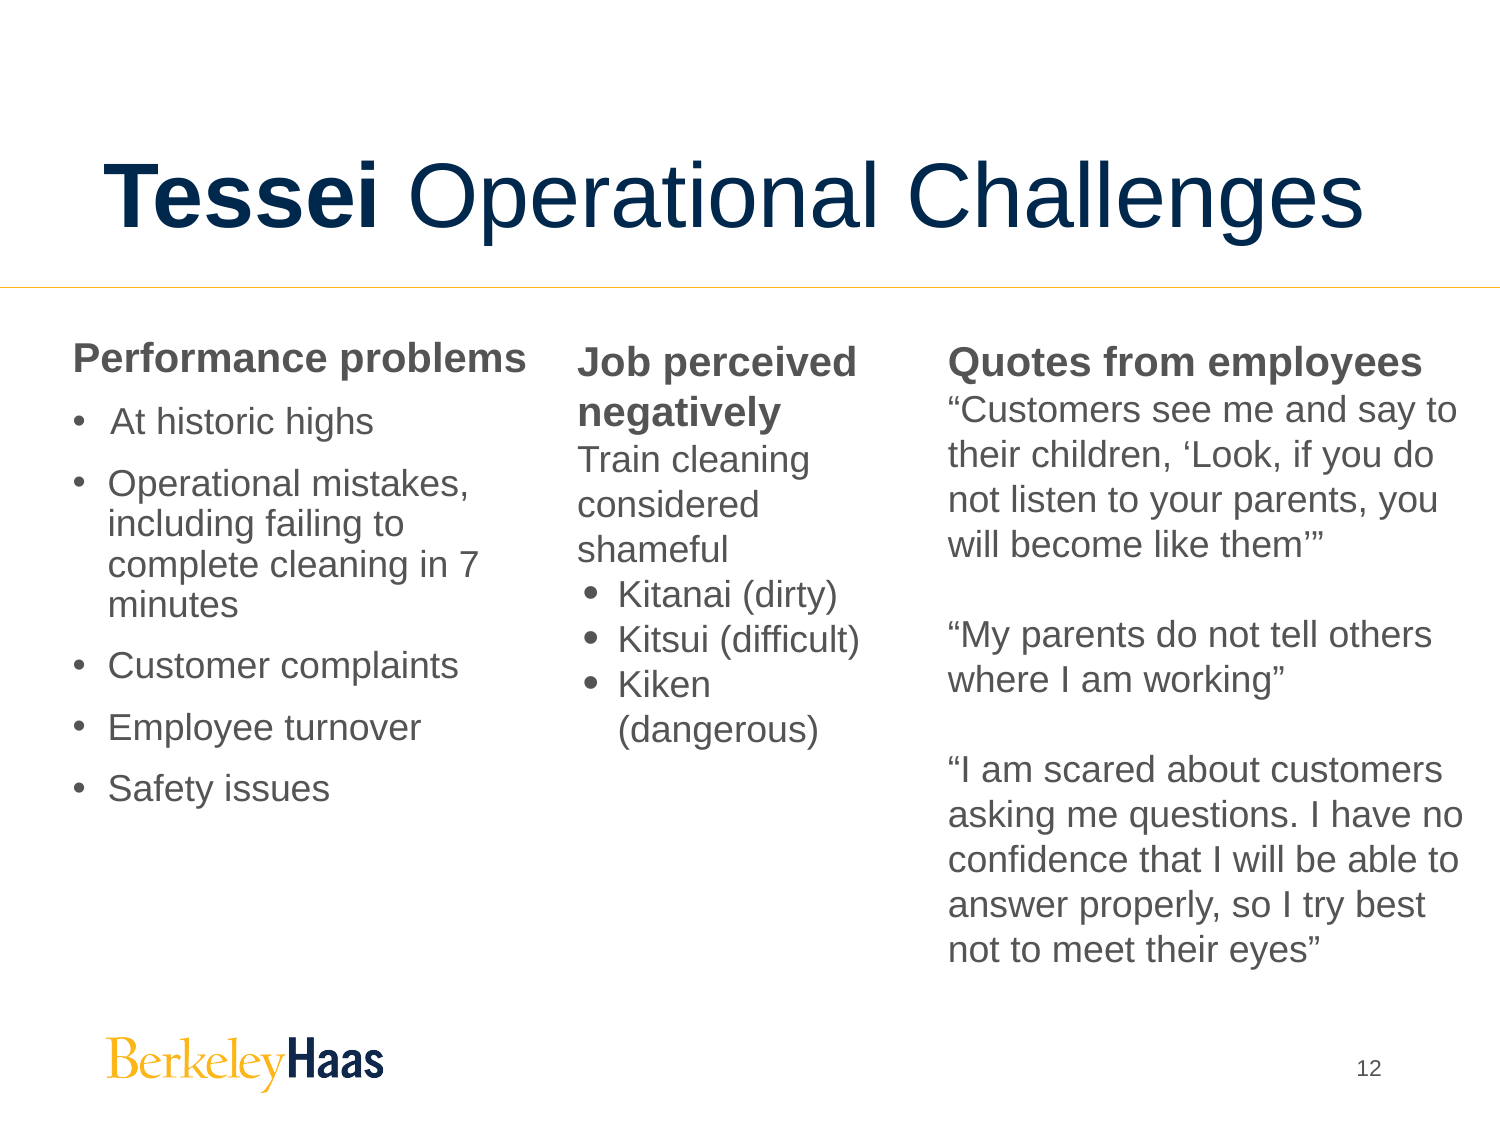

# Tessei Operational Challenges
Performance problems
At historic highs
Operational mistakes, including failing to complete cleaning in 7 minutes
Customer complaints
Employee turnover
Safety issues
Job perceived negatively
Train cleaning considered shameful
Kitanai (dirty)
Kitsui (difficult)
Kiken (dangerous)
Quotes from employees
“Customers see me and say to their children, ‘Look, if you do not listen to your parents, you will become like them’”

“My parents do not tell others where I am working”

“I am scared about customers asking me questions. I have no confidence that I will be able to answer properly, so I try best not to meet their eyes”
12